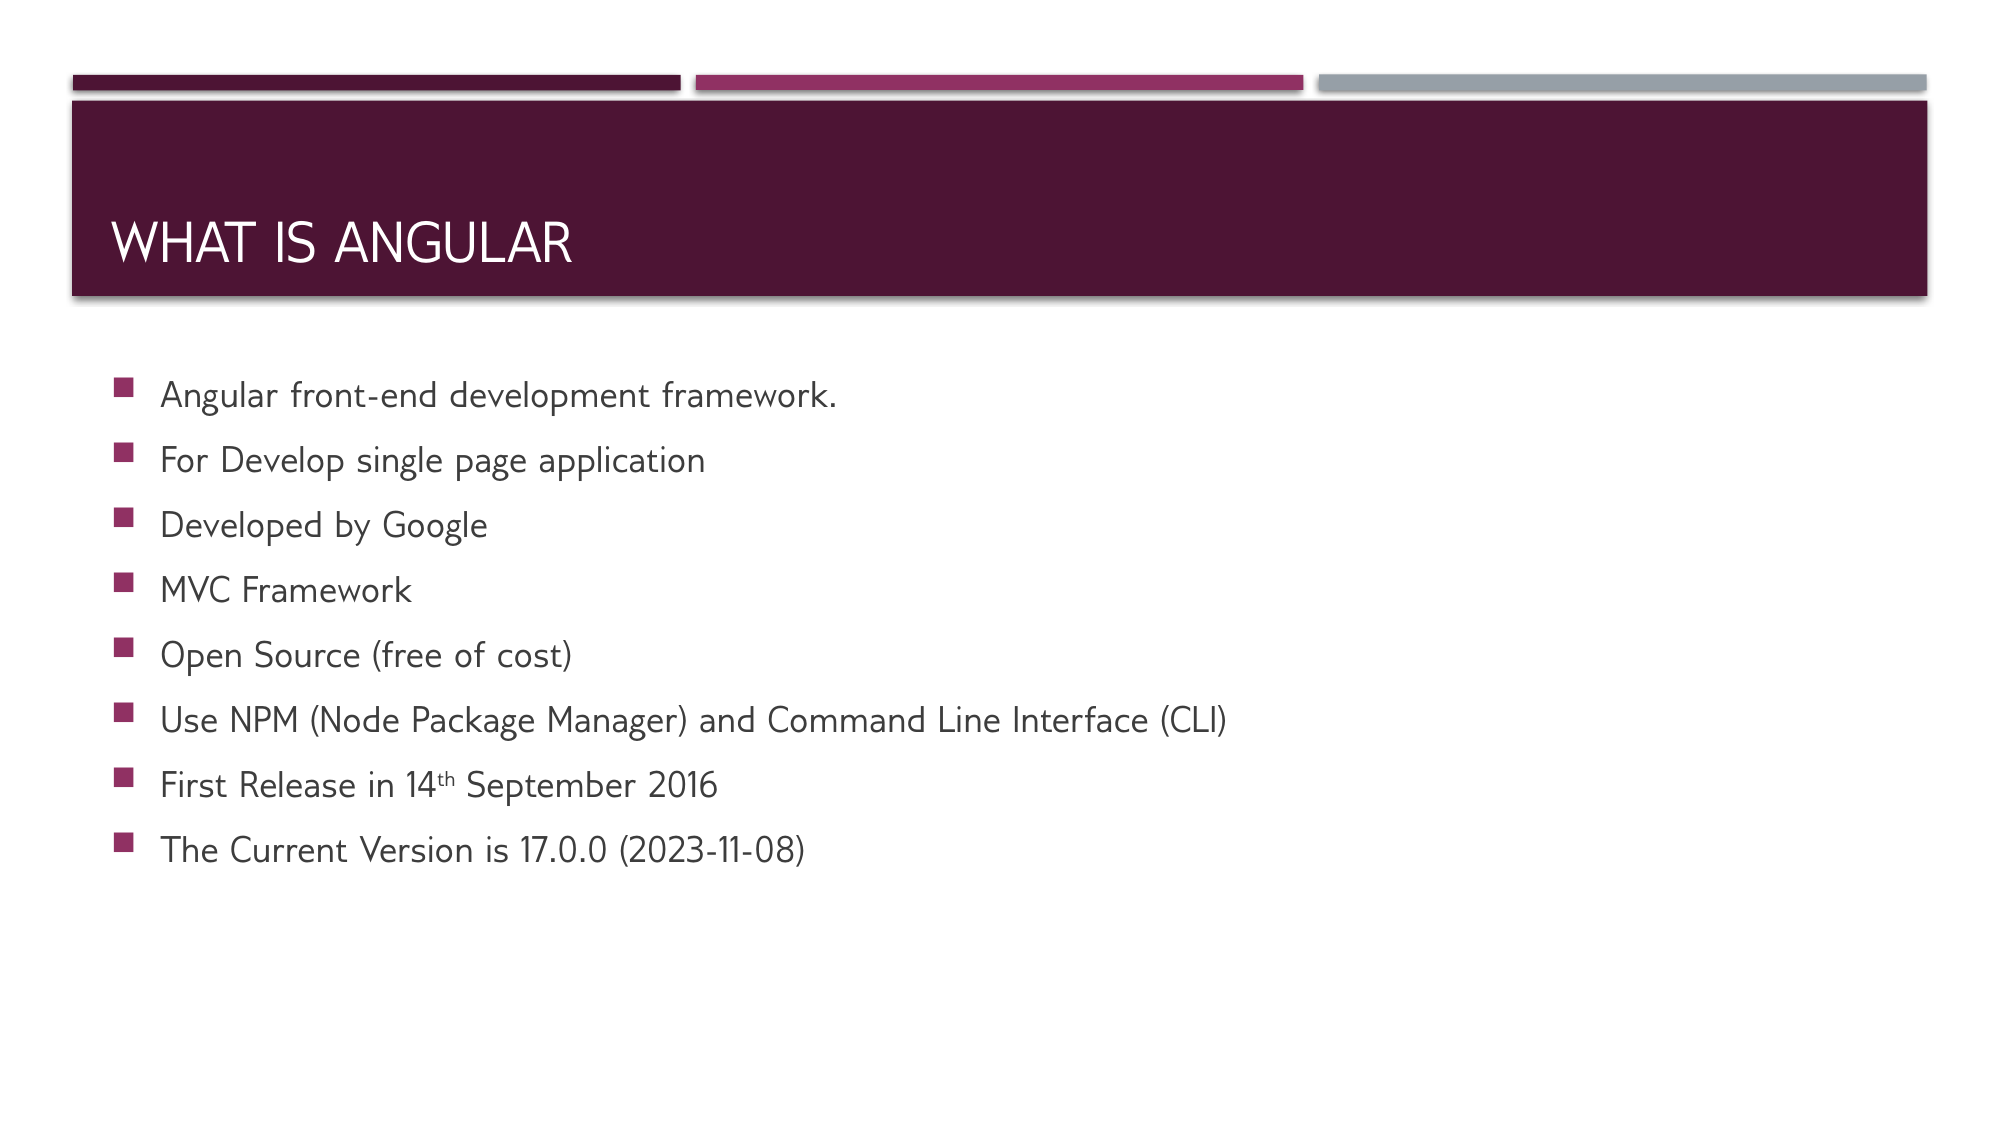

# What is Angular
Angular front-end development framework.
For Develop single page application
Developed by Google
MVC Framework
Open Source (free of cost)
Use NPM (Node Package Manager) and Command Line Interface (CLI)
First Release in 14th September 2016
The Current Version is 17.0.0 (2023-11-08)